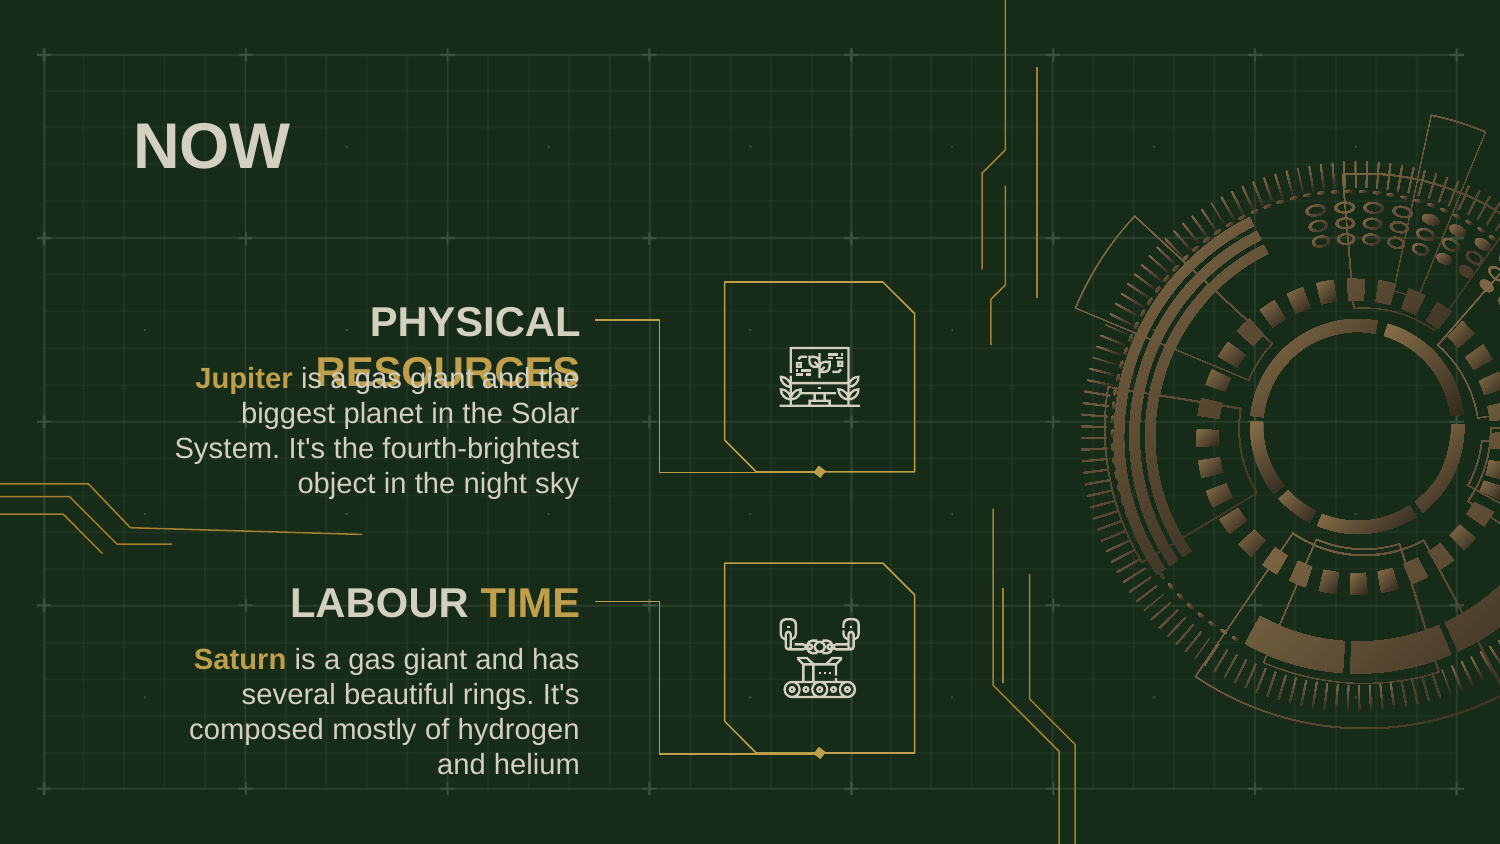

# NOW
PHYSICAL RESOURCES

Jupiter is a gas giant and the biggest planet in the Solar System. It's the fourth-brightest object in the night sky

LABOUR TIME

Saturn is a gas giant and has several beautiful rings. It's composed mostly of hydrogen and helium